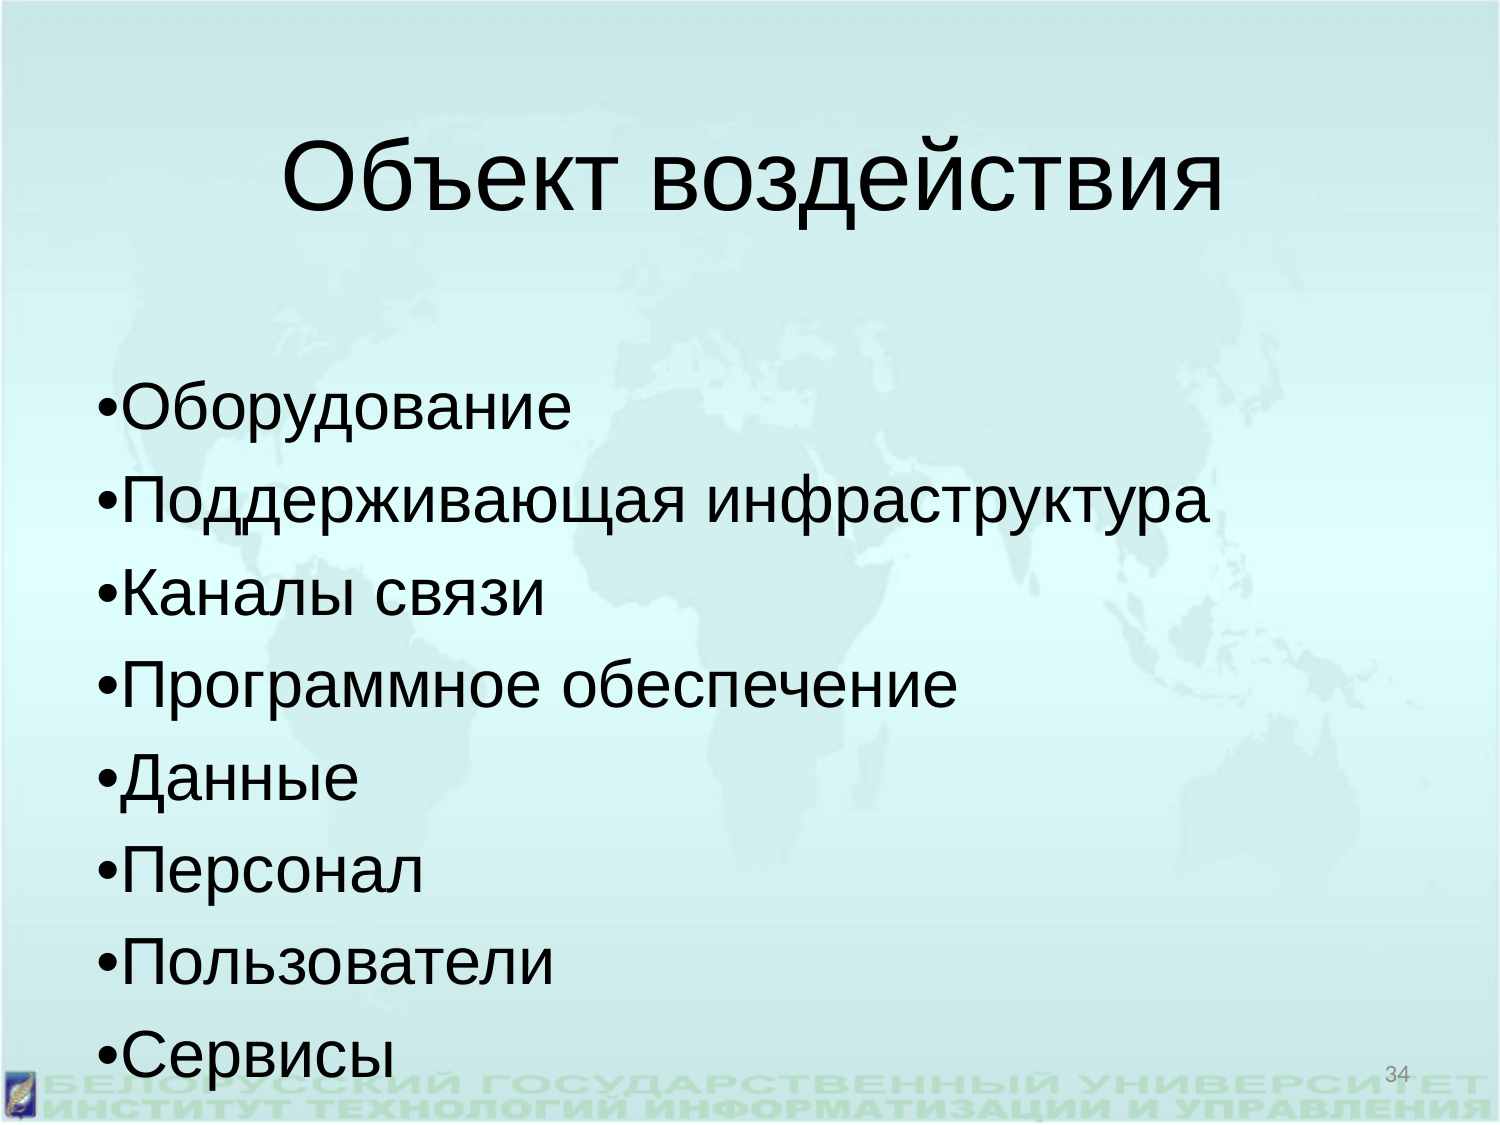

Объект воздействия

•Оборудование
•Поддерживающая инфраструктура
•Каналы связи
•Программное обеспечение
•Данные
•Персонал
•Пользователи
•Сервисы
34